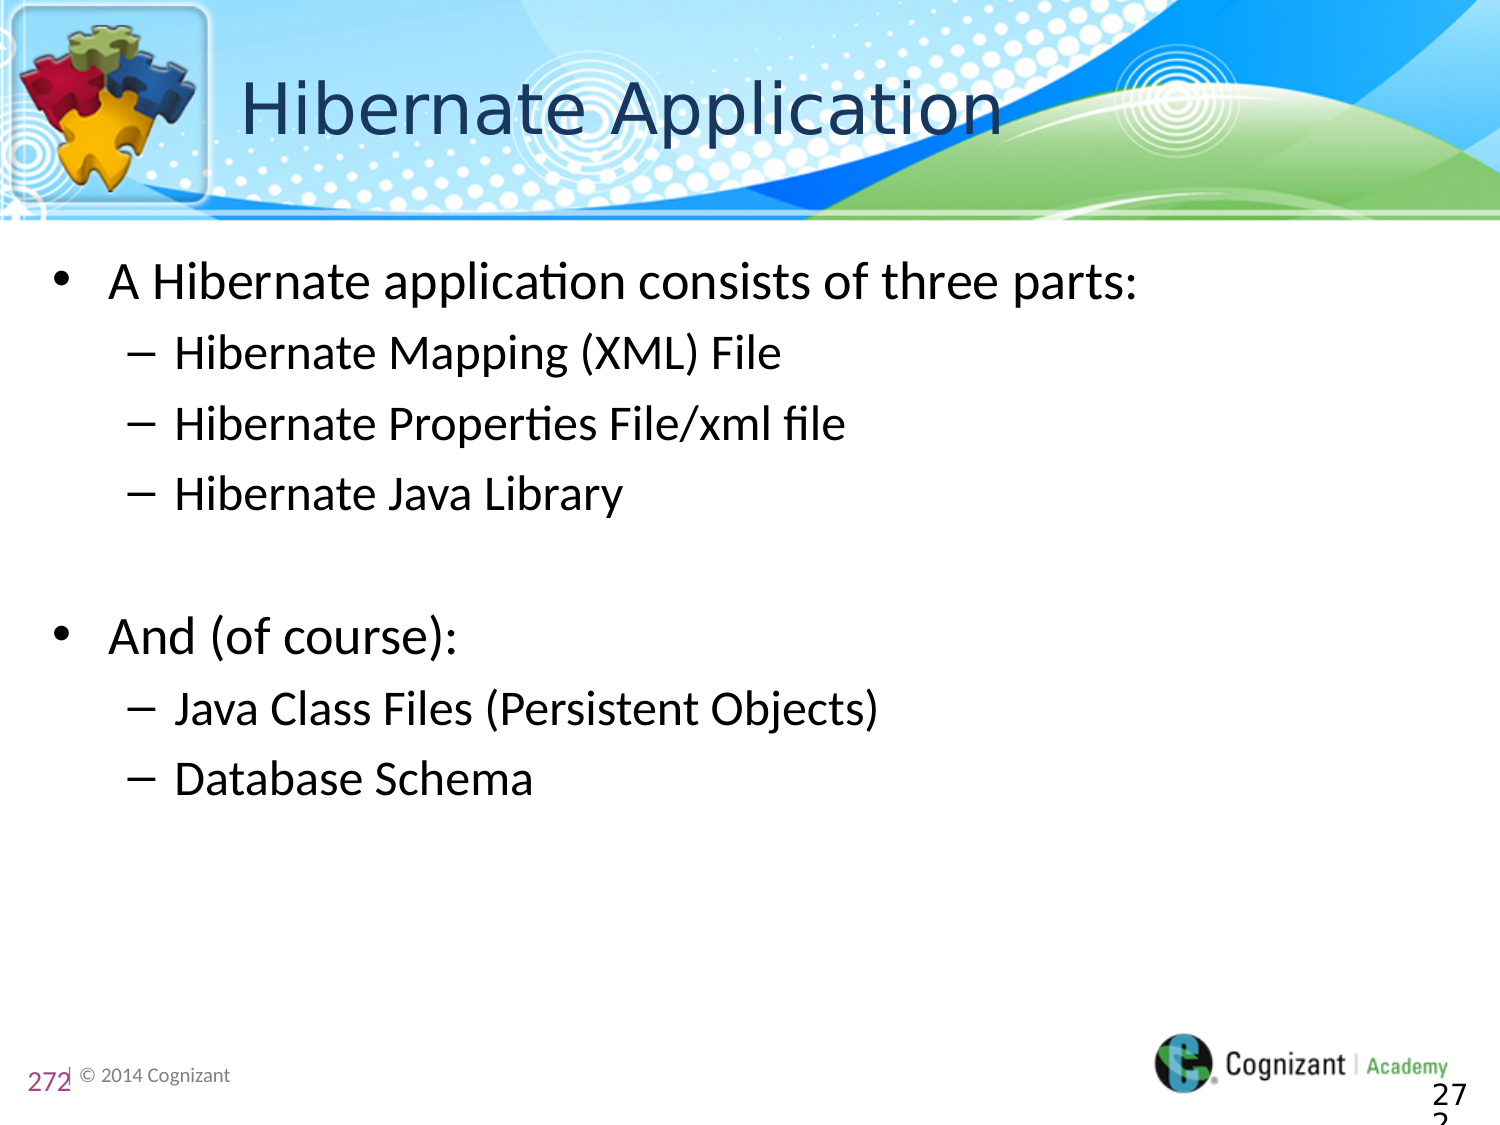

# Hibernate Application
A Hibernate application consists of three parts:
Hibernate Mapping (XML) File
Hibernate Properties File/xml file
Hibernate Java Library

And (of course):
Java Class Files (Persistent Objects)
Database Schema

272
272